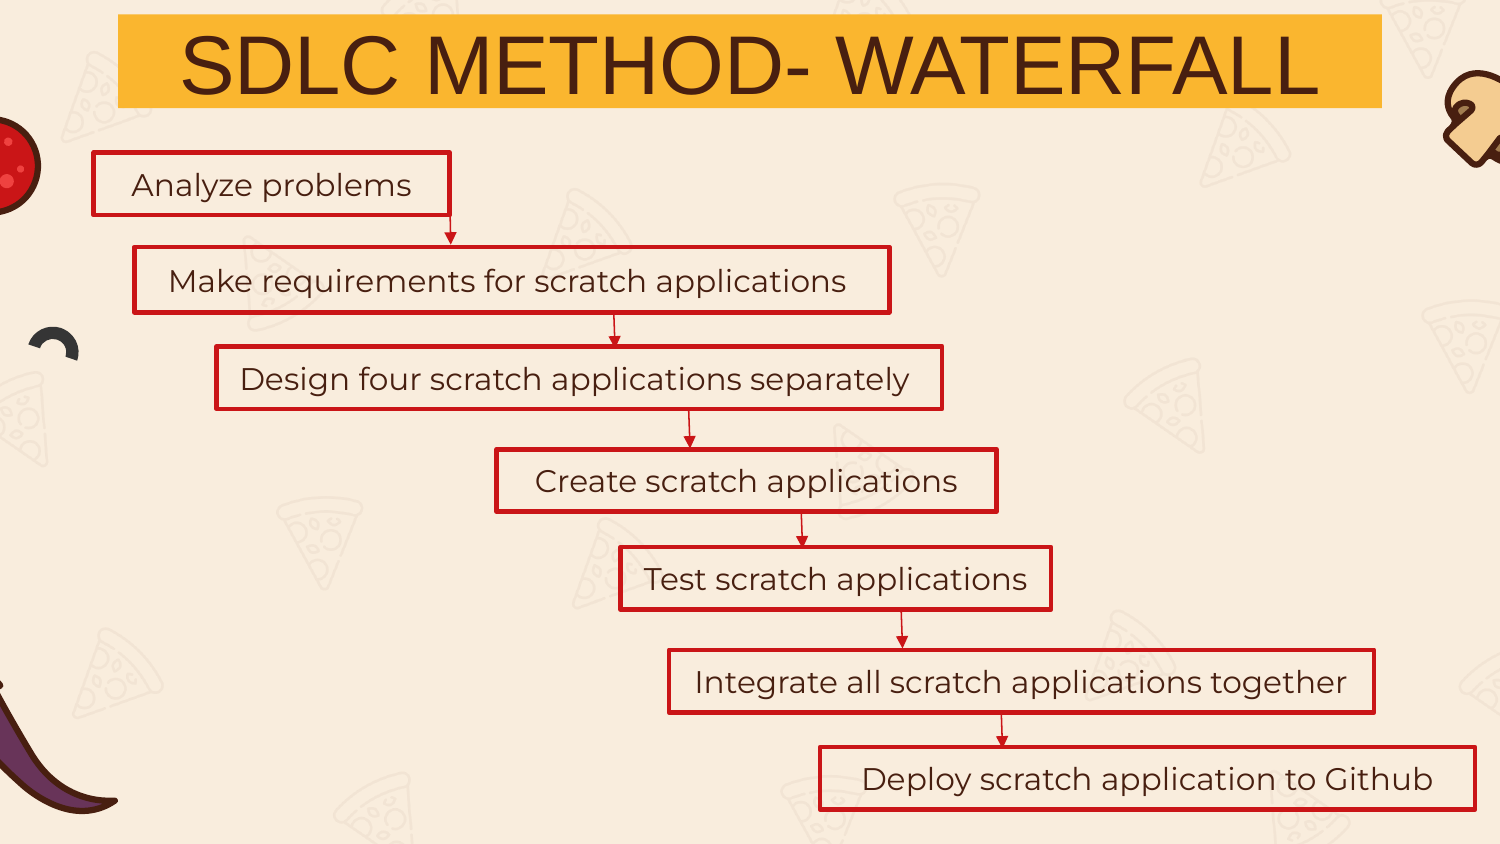

# SDLC METHOD- WATERFALL
Analyze problems
Make requirements for scratch applications
Design four scratch applications separately
Create scratch applications
Test scratch applications
Integrate all scratch applications together
Deploy scratch application to Github